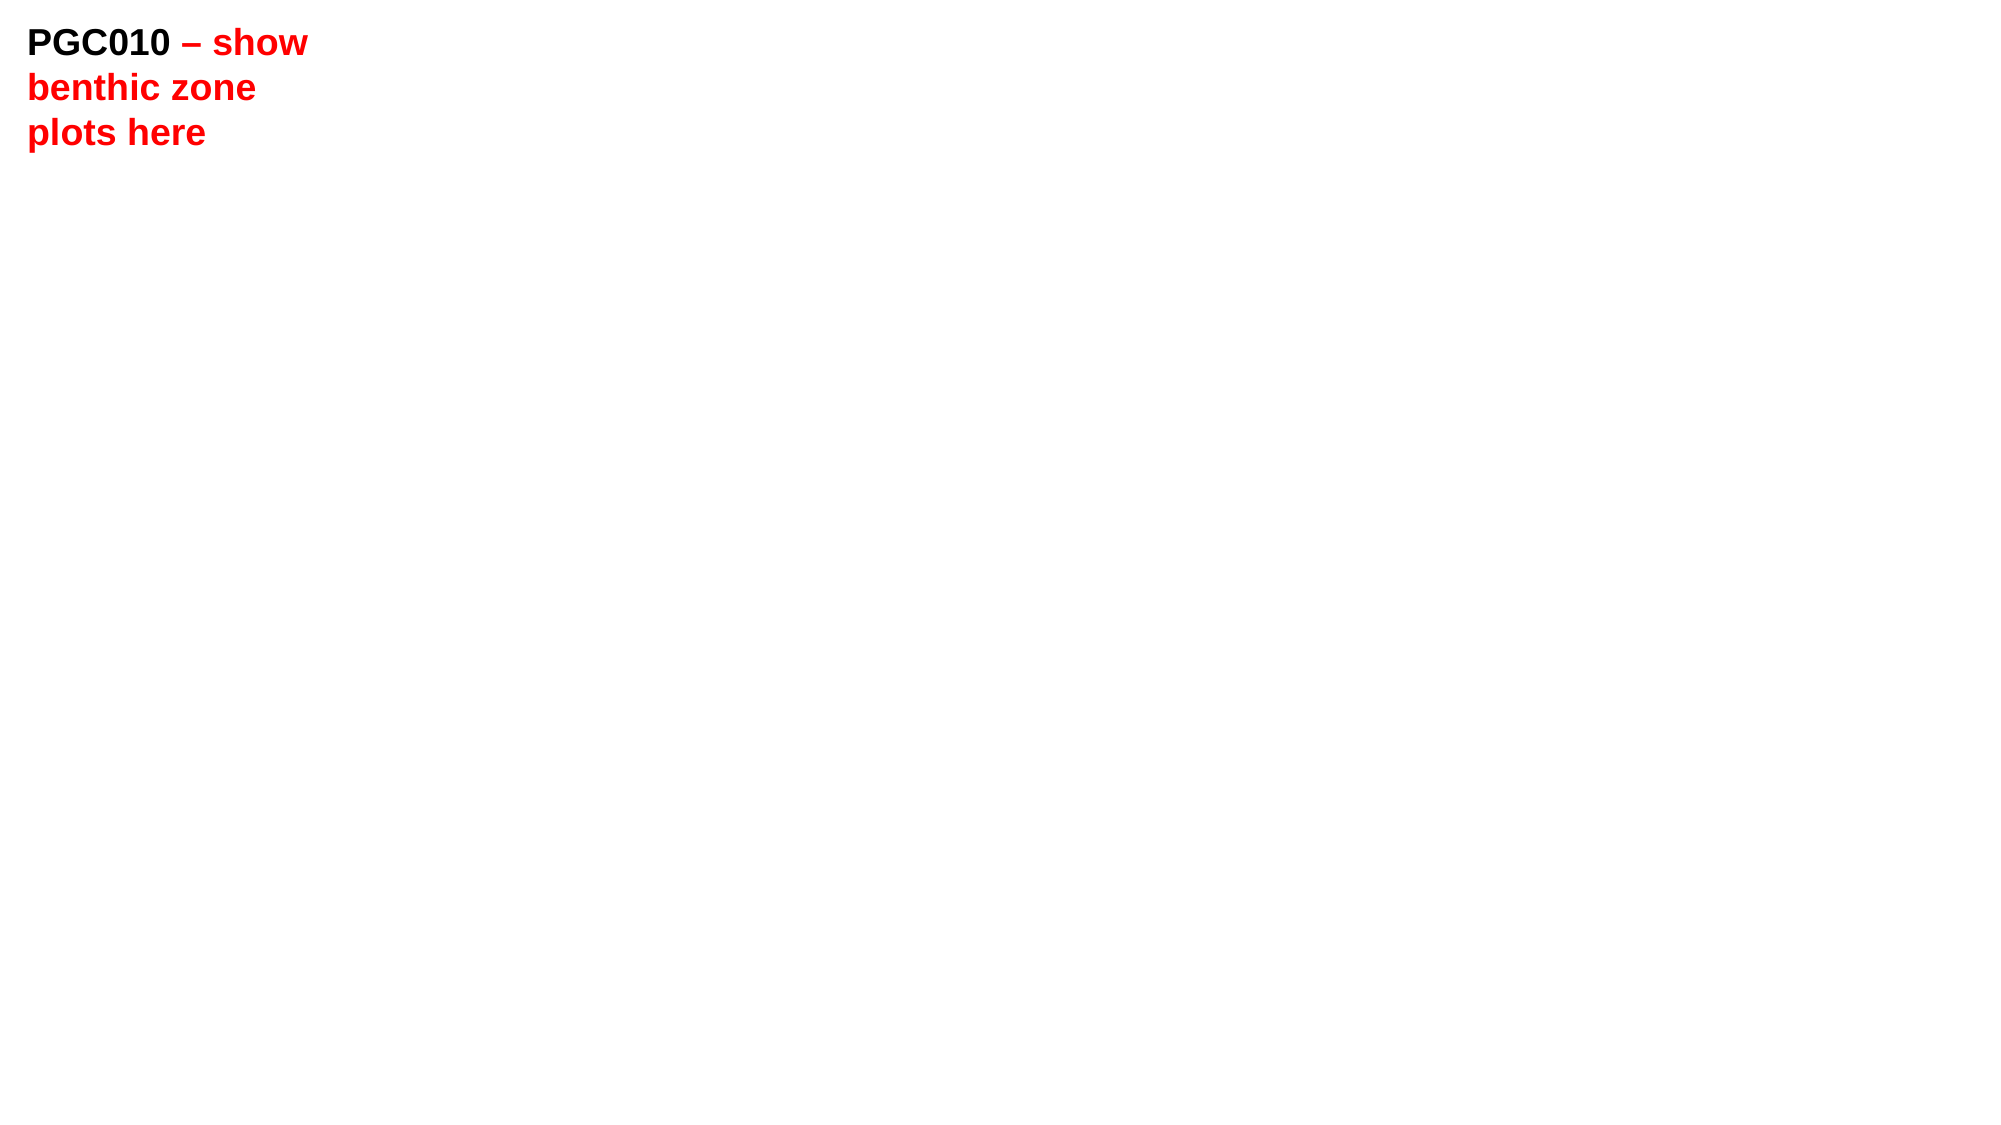

PGC010 – show benthic zone plots here
Results